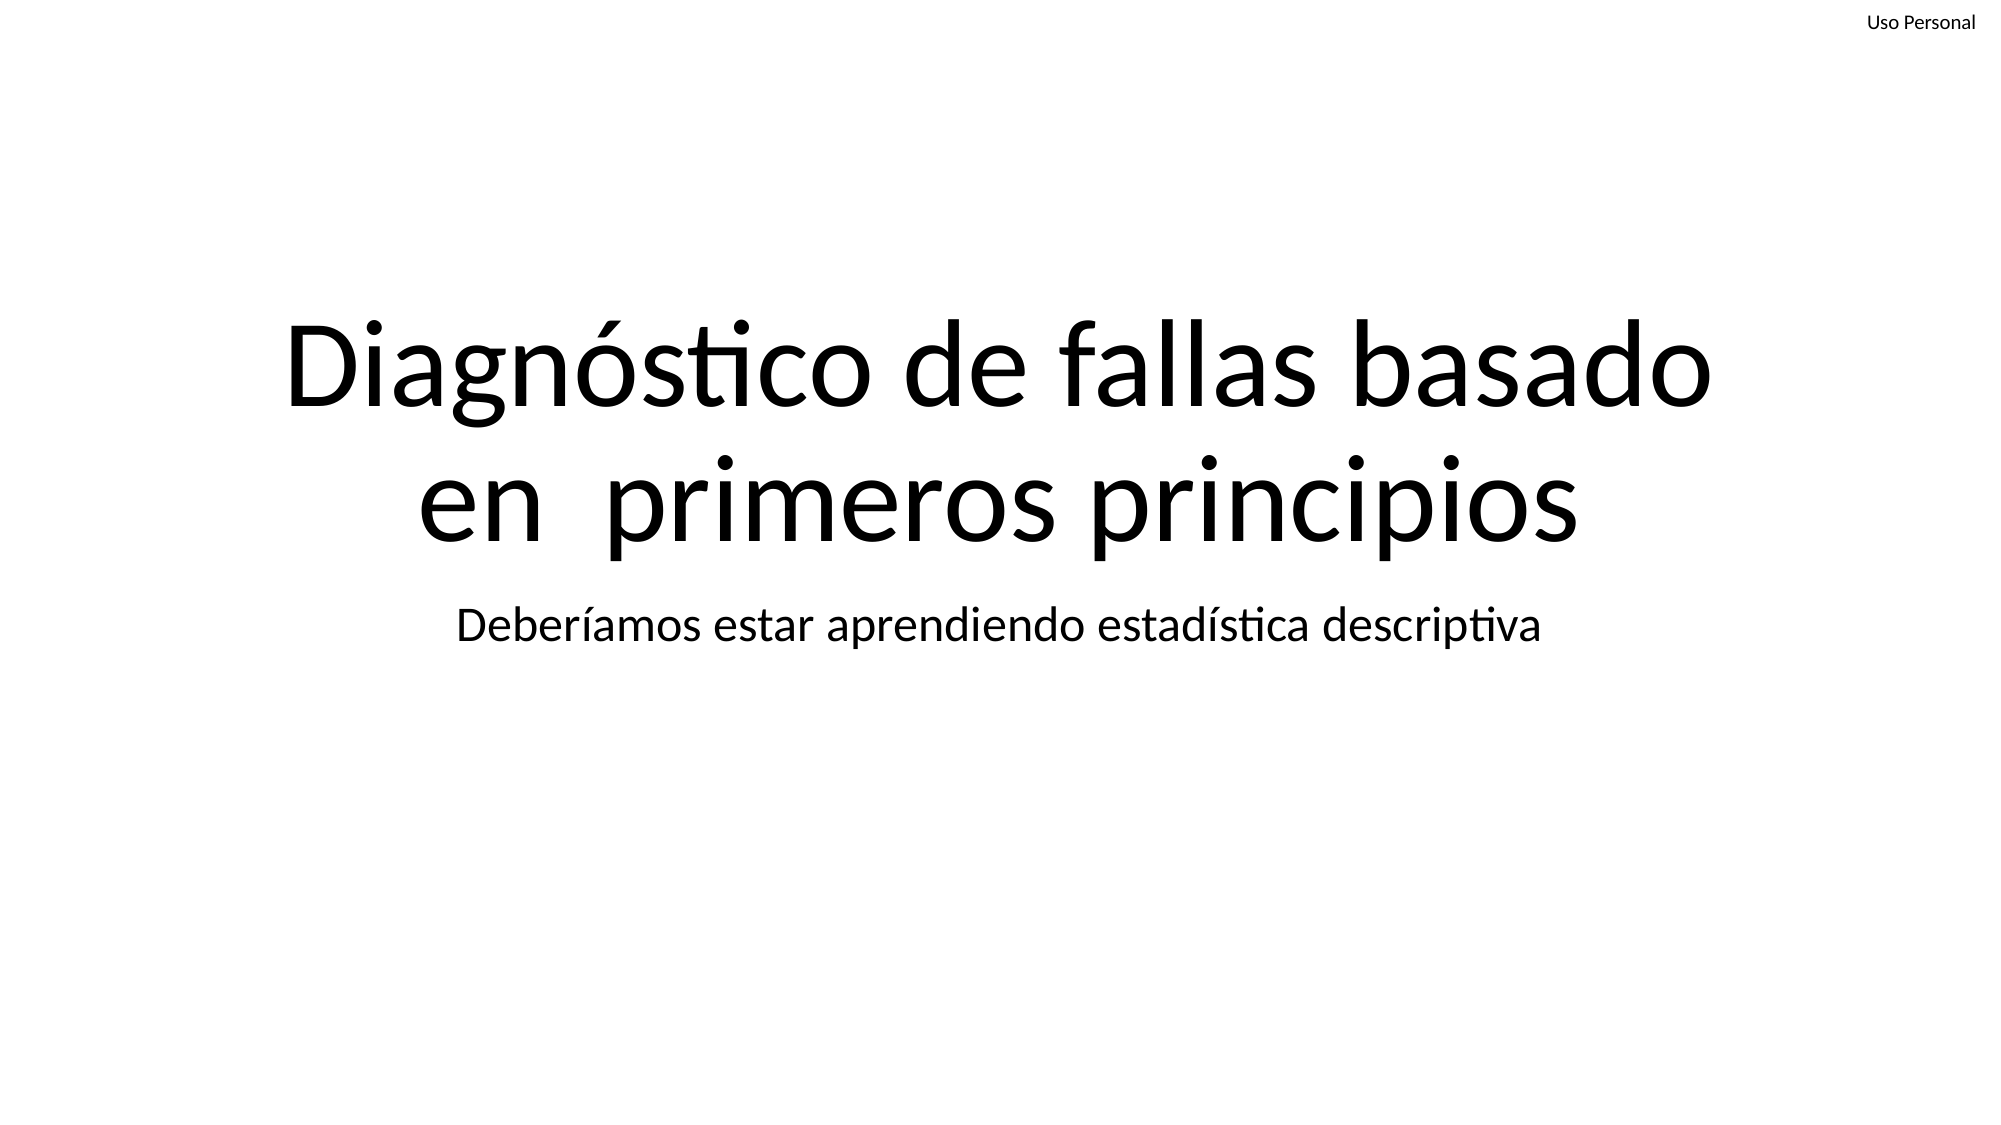

# Diagnóstico de fallas basado en  primeros principios
Deberíamos estar aprendiendo estadística descriptiva